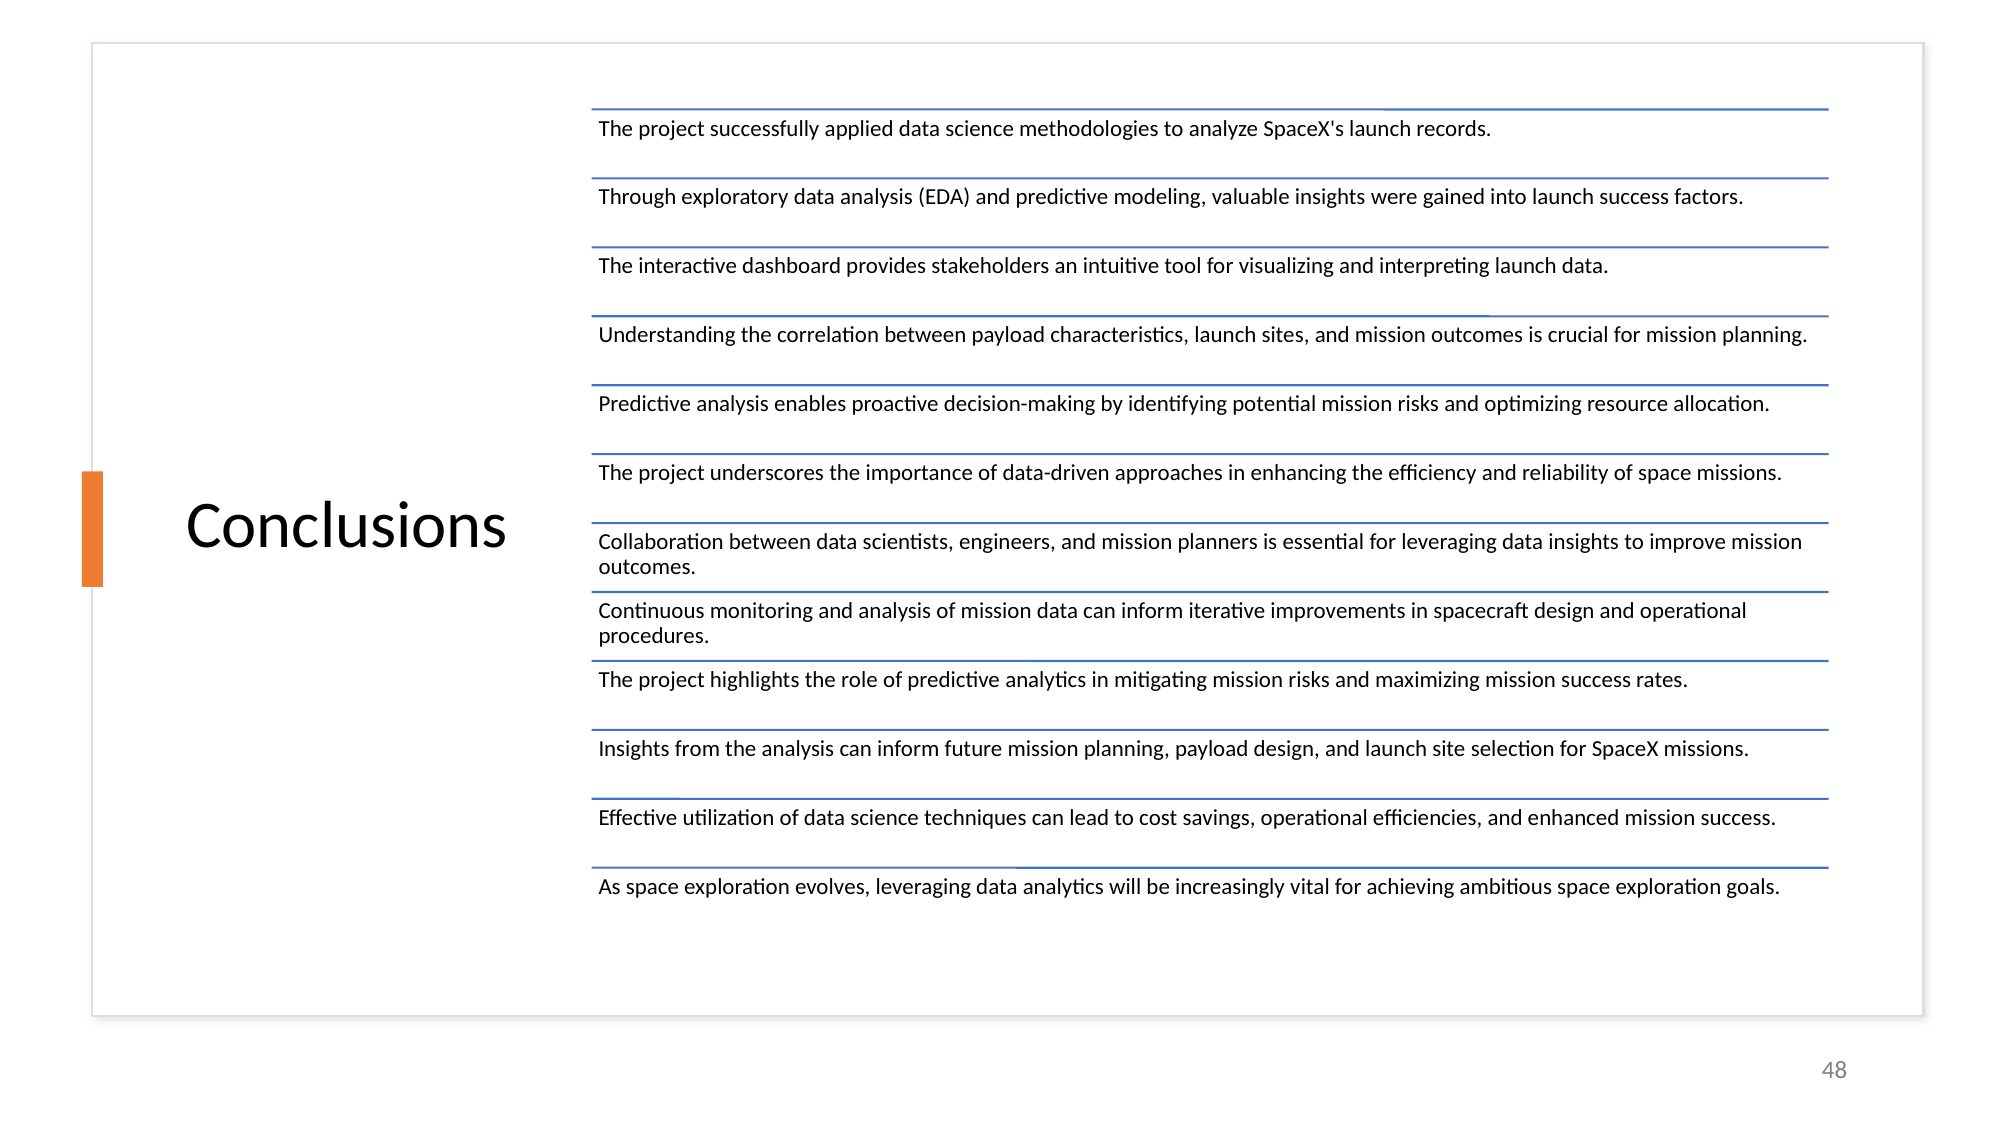

Conclusions
The project successfully applied data science methodologies to analyze SpaceX's launch records.
Through exploratory data analysis (EDA) and predictive modeling, valuable insights were gained into launch success factors.
The interactive dashboard provides stakeholders an intuitive tool for visualizing and interpreting launch data.
Understanding the correlation between payload characteristics, launch sites, and mission outcomes is crucial for mission planning.
Predictive analysis enables proactive decision-making by identifying potential mission risks and optimizing resource allocation.
The project underscores the importance of data-driven approaches in enhancing the efficiency and reliability of space missions.
Collaboration between data scientists, engineers, and mission planners is essential for leveraging data insights to improve mission outcomes.
Continuous monitoring and analysis of mission data can inform iterative improvements in spacecraft design and operational procedures.
The project highlights the role of predictive analytics in mitigating mission risks and maximizing mission success rates.
Insights from the analysis can inform future mission planning, payload design, and launch site selection for SpaceX missions.
Effective utilization of data science techniques can lead to cost savings, operational efficiencies, and enhanced mission success.
As space exploration evolves, leveraging data analytics will be increasingly vital for achieving ambitious space exploration goals.

48